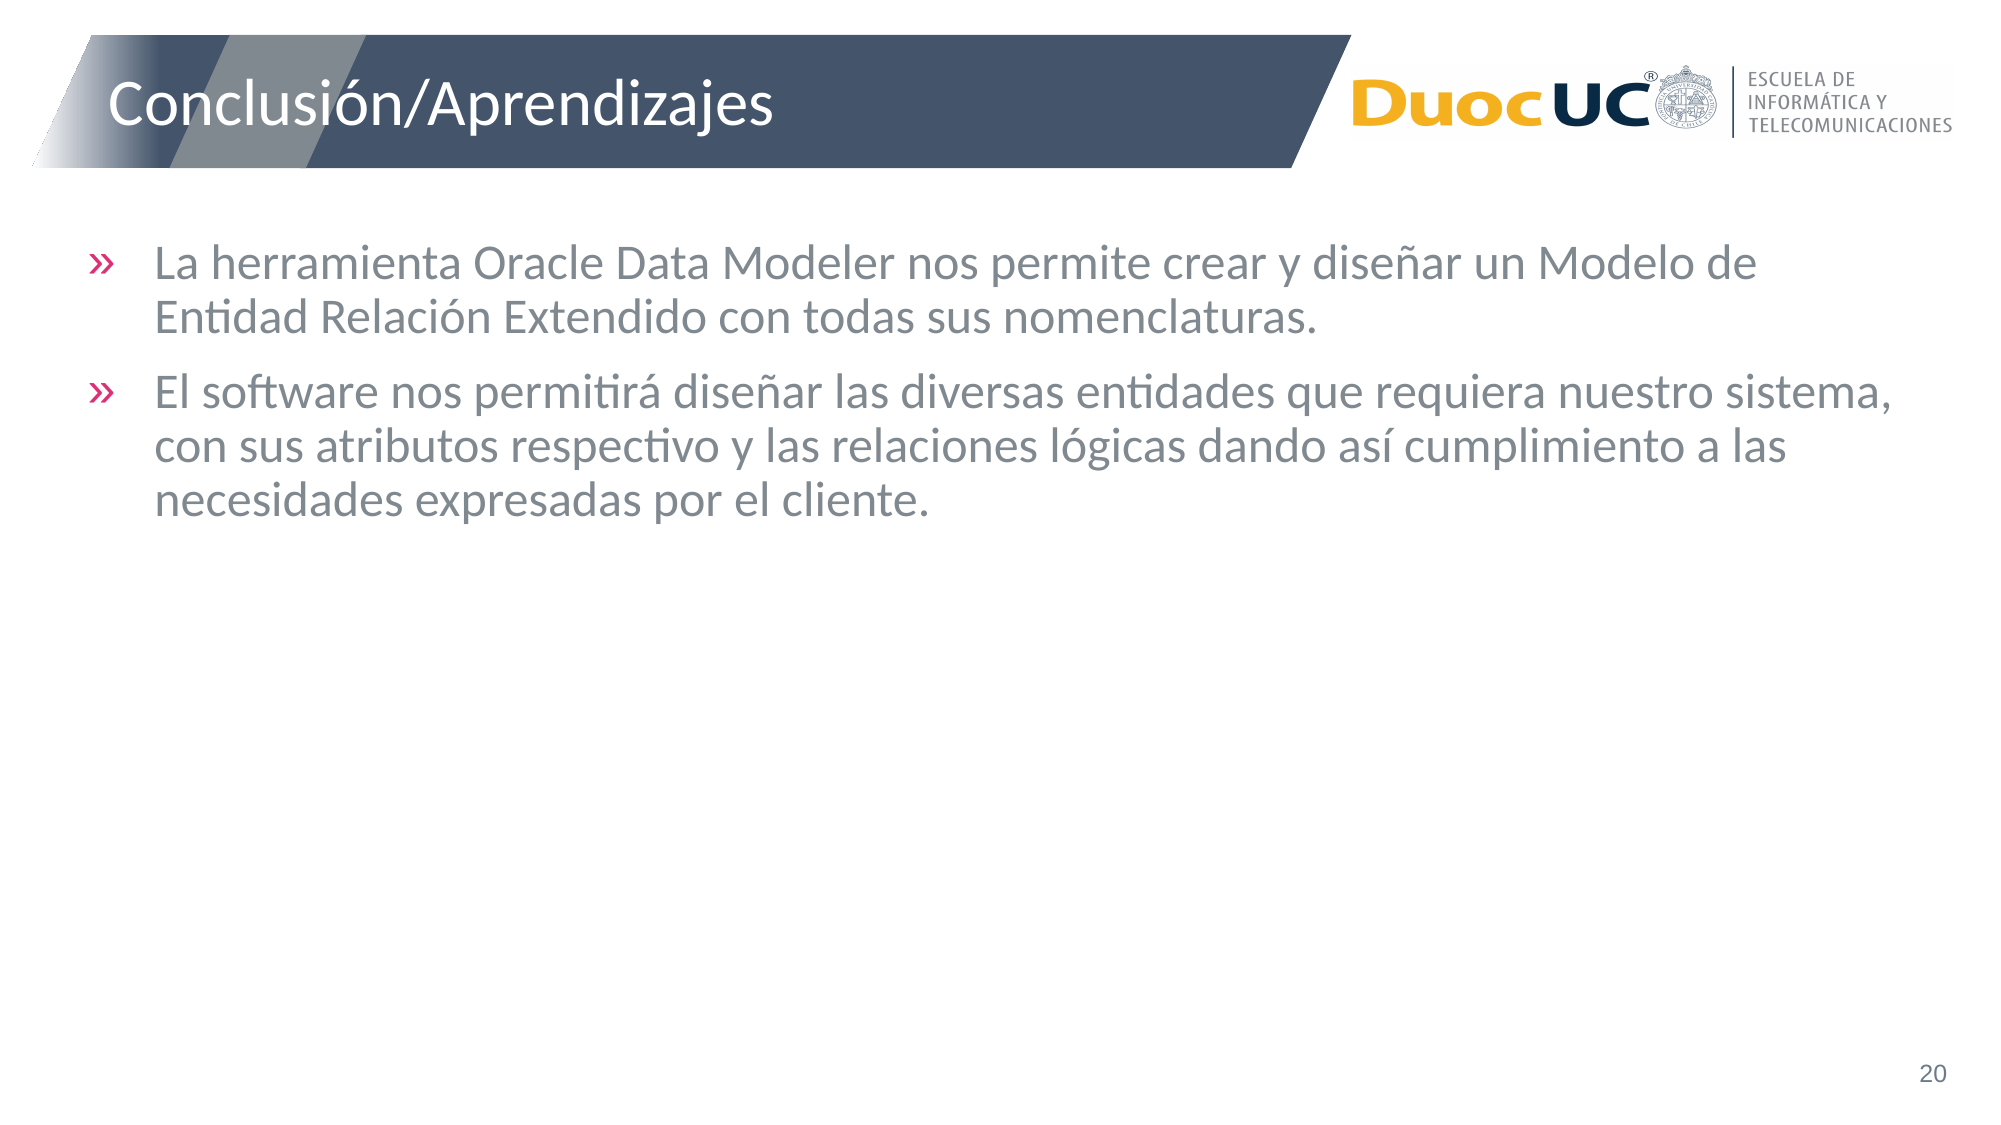

# Conclusión/Aprendizajes
La herramienta Oracle Data Modeler nos permite crear y diseñar un Modelo de Entidad Relación Extendido con todas sus nomenclaturas.
El software nos permitirá diseñar las diversas entidades que requiera nuestro sistema, con sus atributos respectivo y las relaciones lógicas dando así cumplimiento a las necesidades expresadas por el cliente.